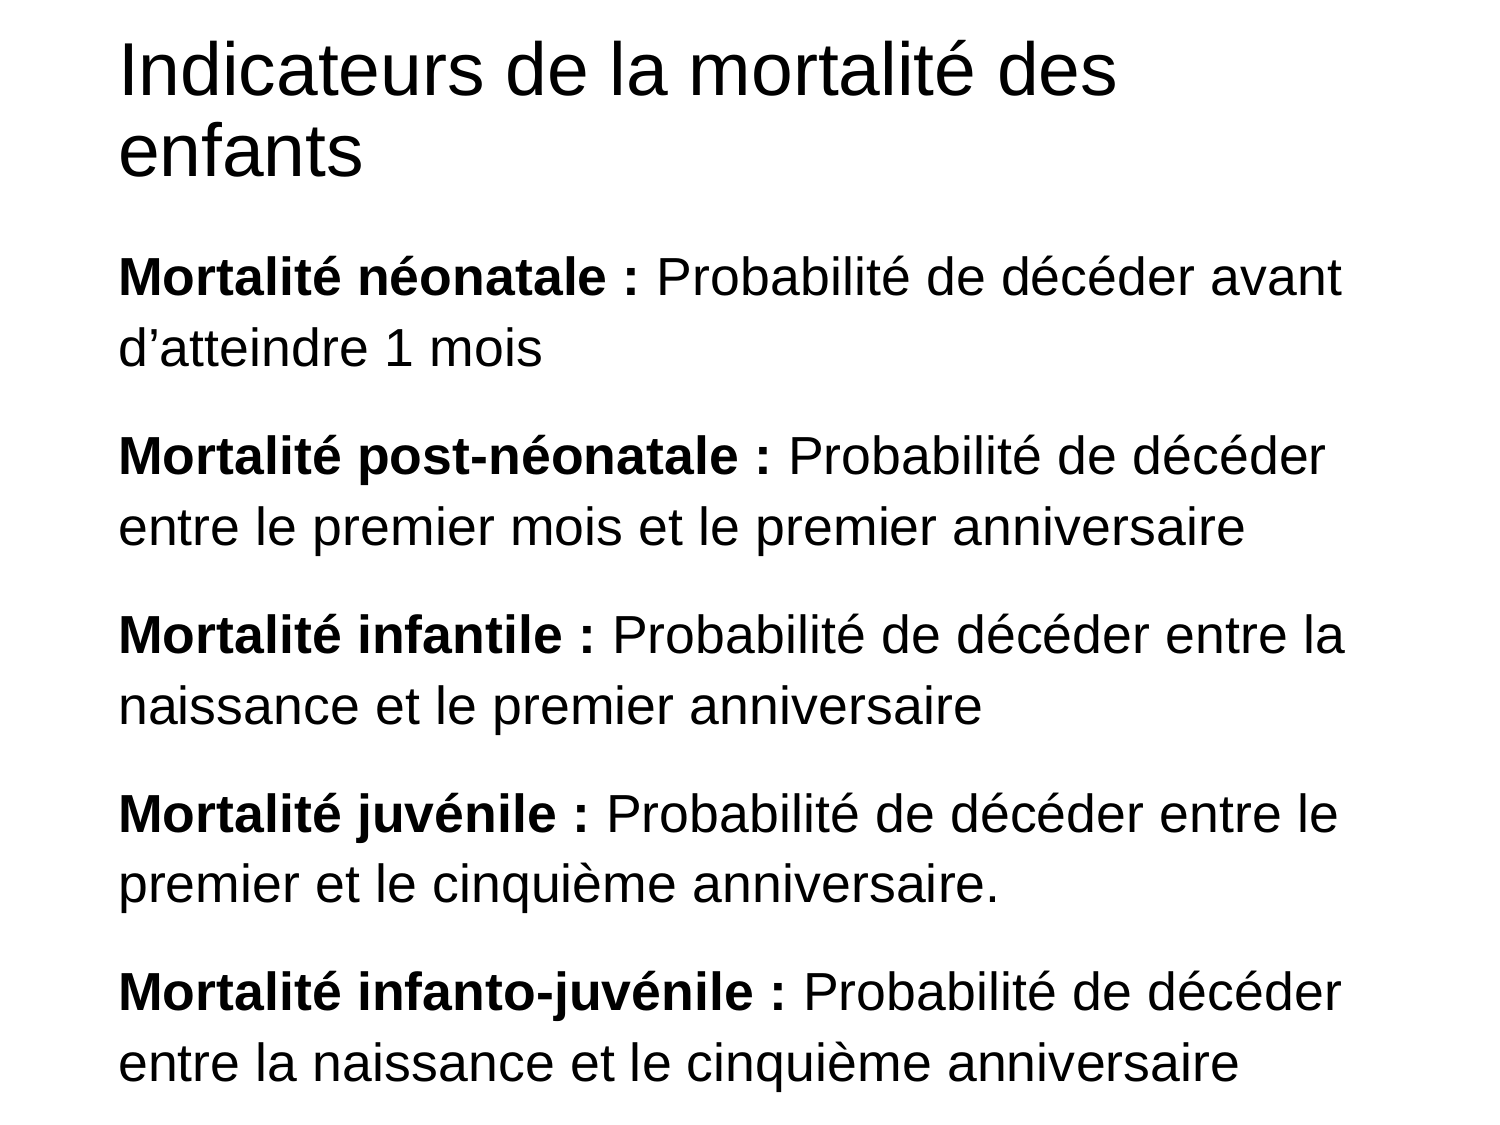

# Indicateurs de la mortalité des enfants
Mortalité néonatale : Probabilité de décéder avant d’atteindre 1 mois
Mortalité post-néonatale : Probabilité de décéder entre le premier mois et le premier anniversaire
Mortalité infantile : Probabilité de décéder entre la naissance et le premier anniversaire
Mortalité juvénile : Probabilité de décéder entre le premier et le cinquième anniversaire.
Mortalité infanto-juvénile : Probabilité de décéder entre la naissance et le cinquième anniversaire